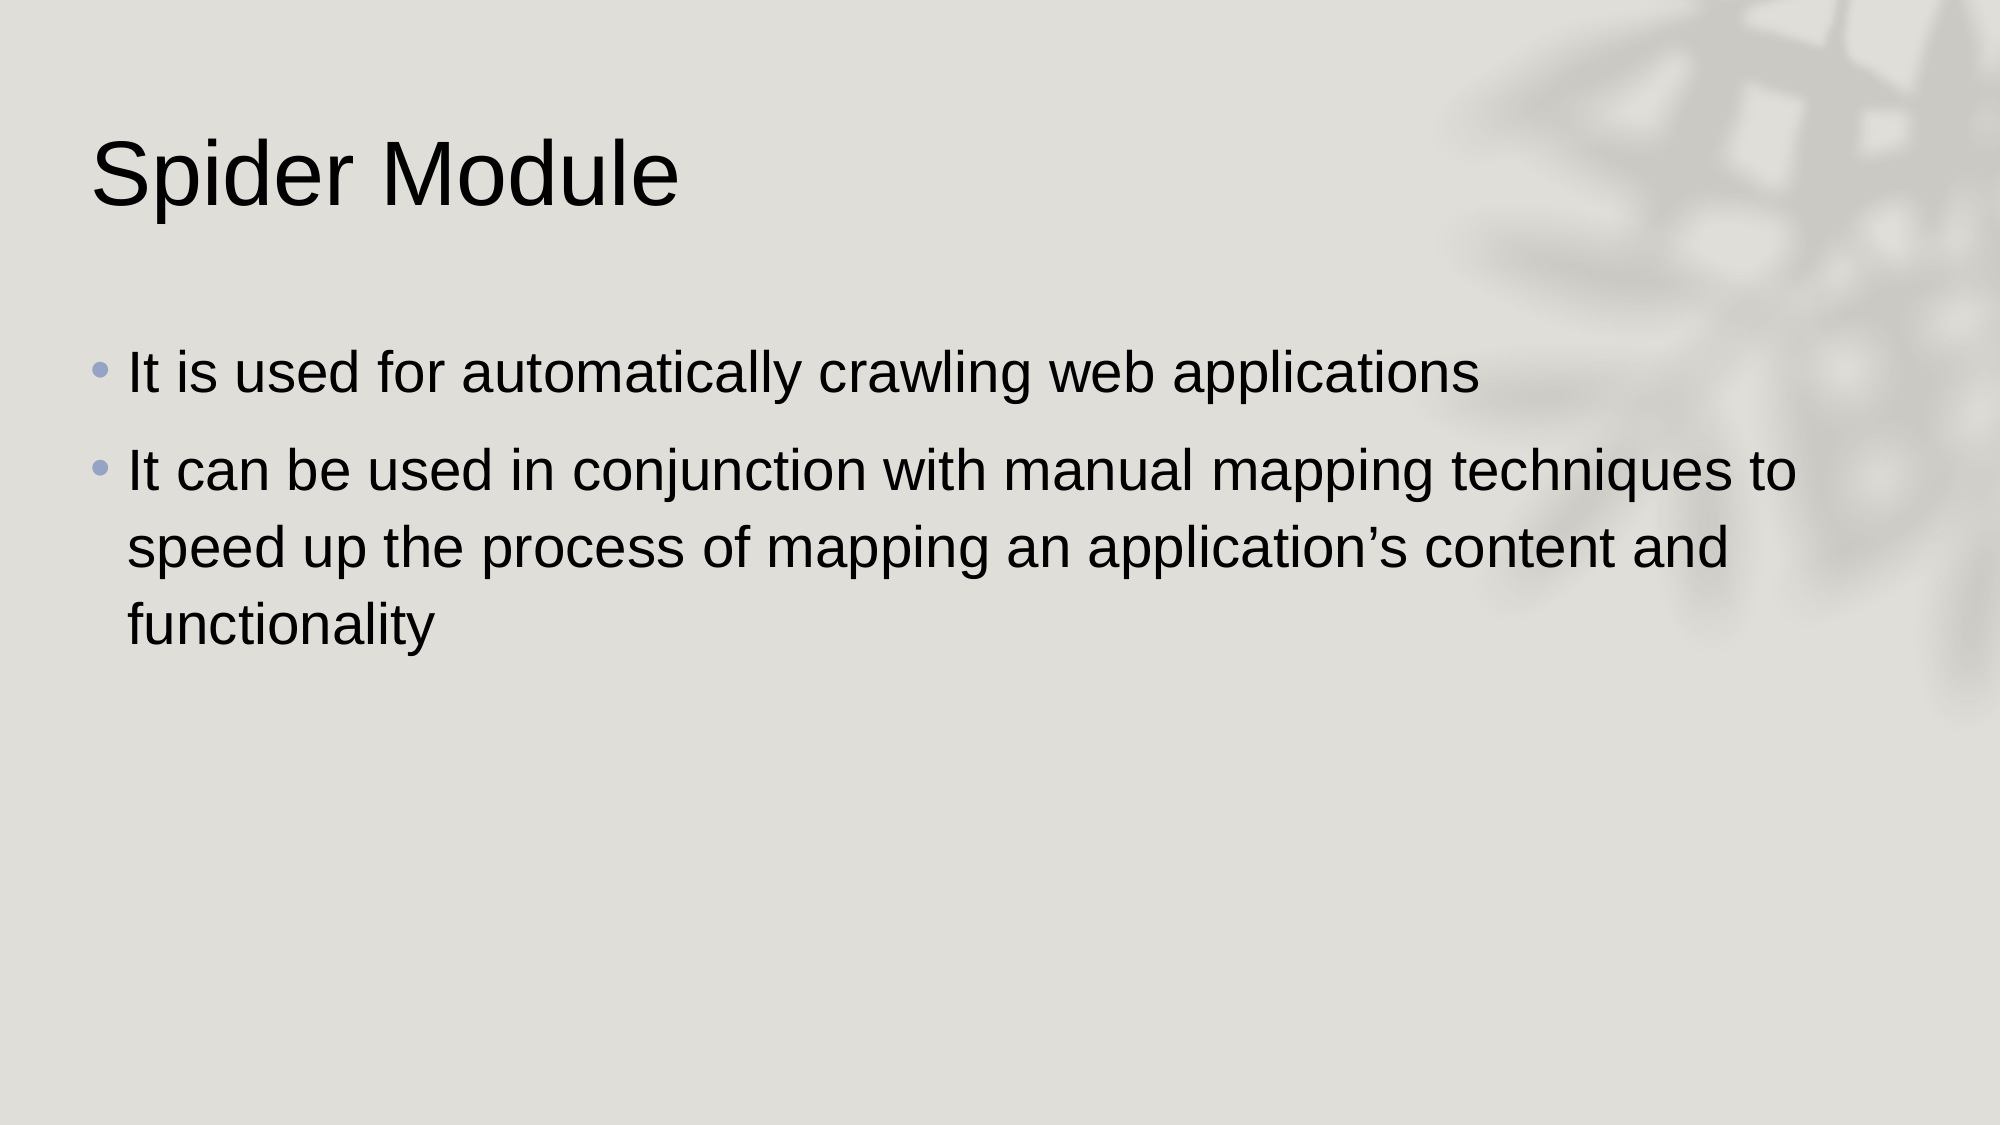

# Spider Module
It is used for automatically crawling web applications
It can be used in conjunction with manual mapping techniques to speed up the process of mapping an application’s content and functionality